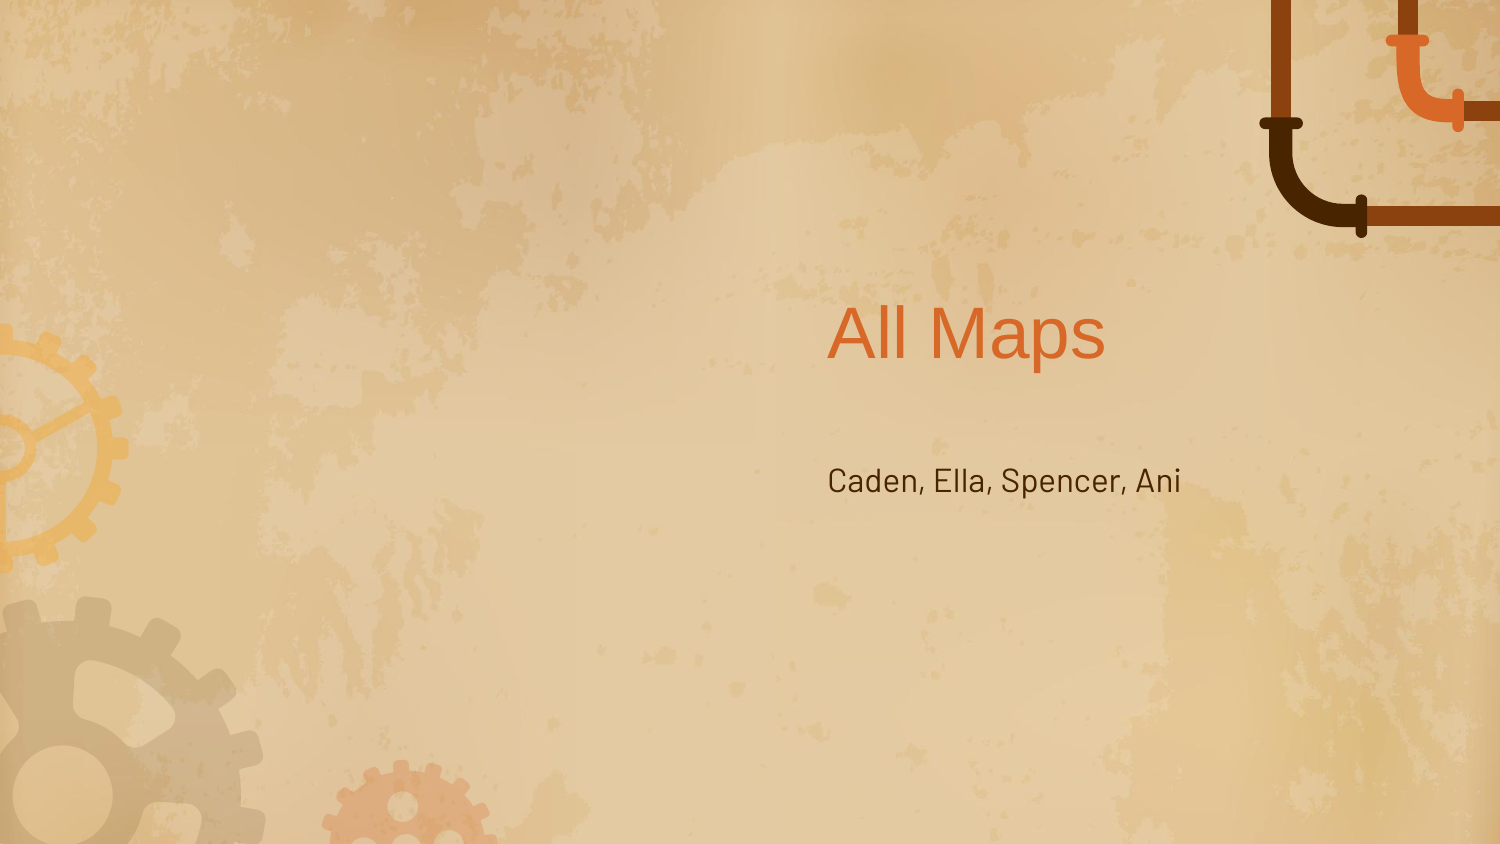

# All Maps
Caden, Ella, Spencer, Ani